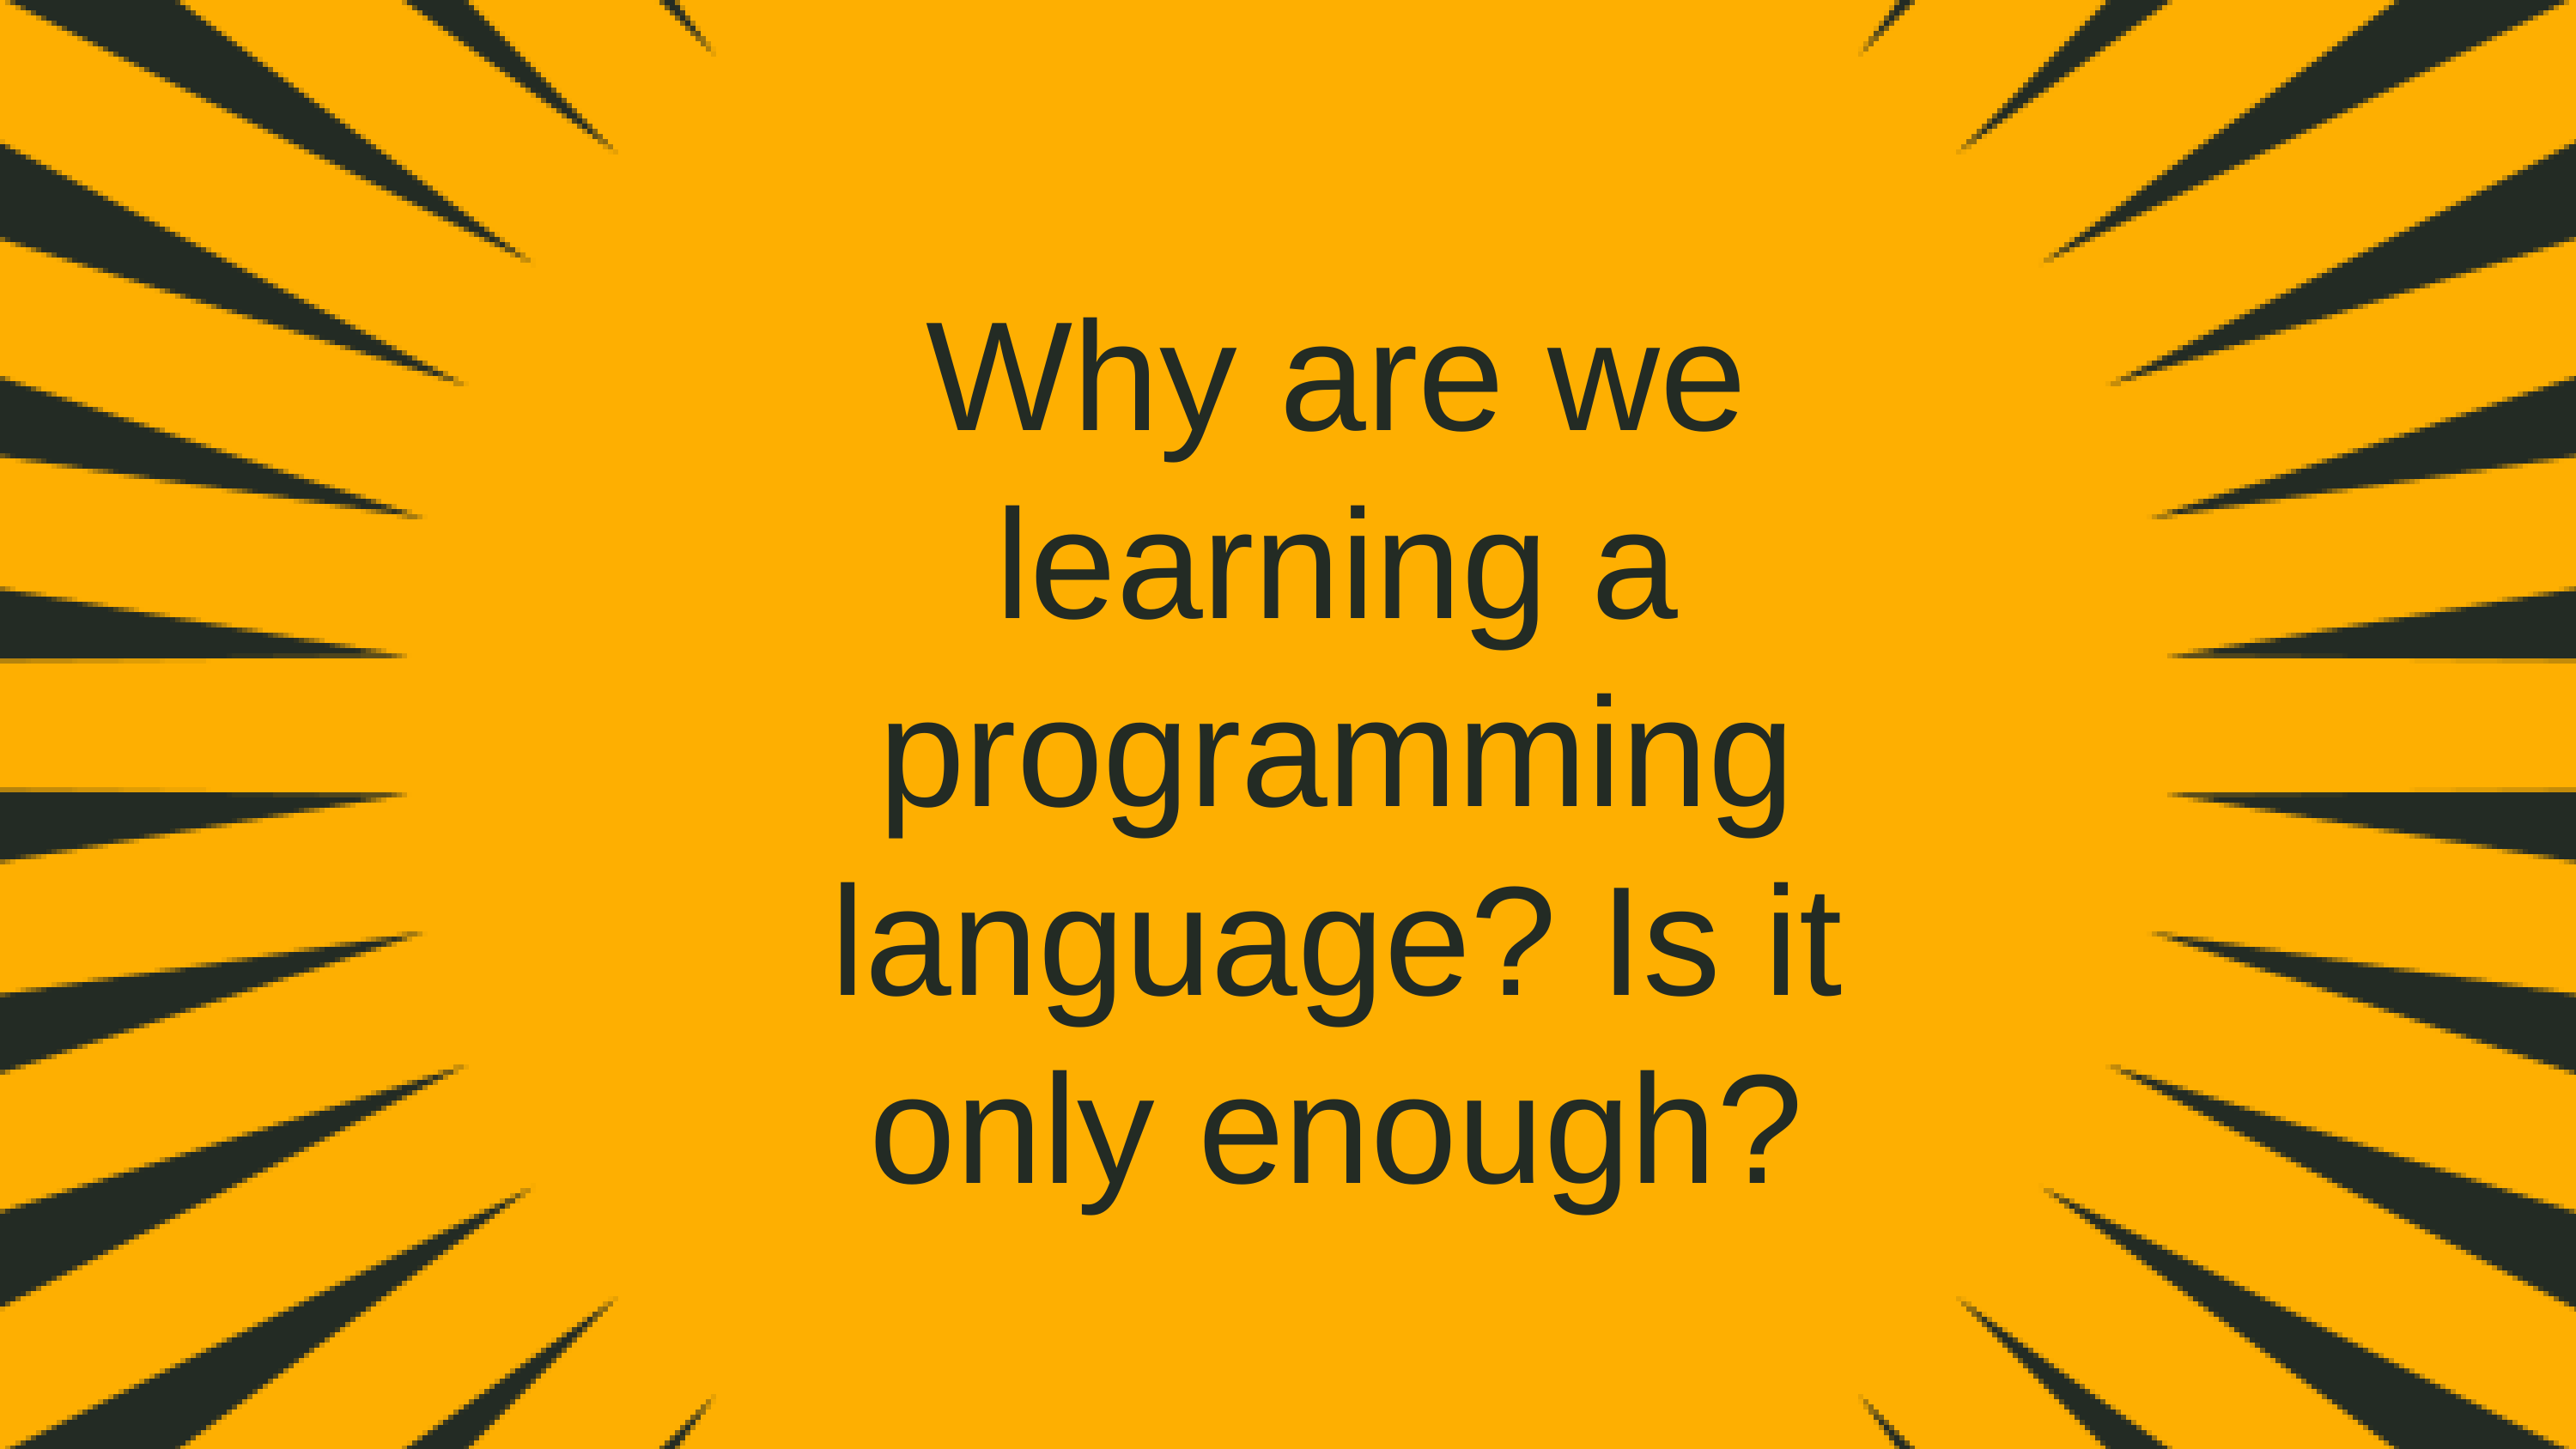

Why are we learning a programming language? Is it only enough?